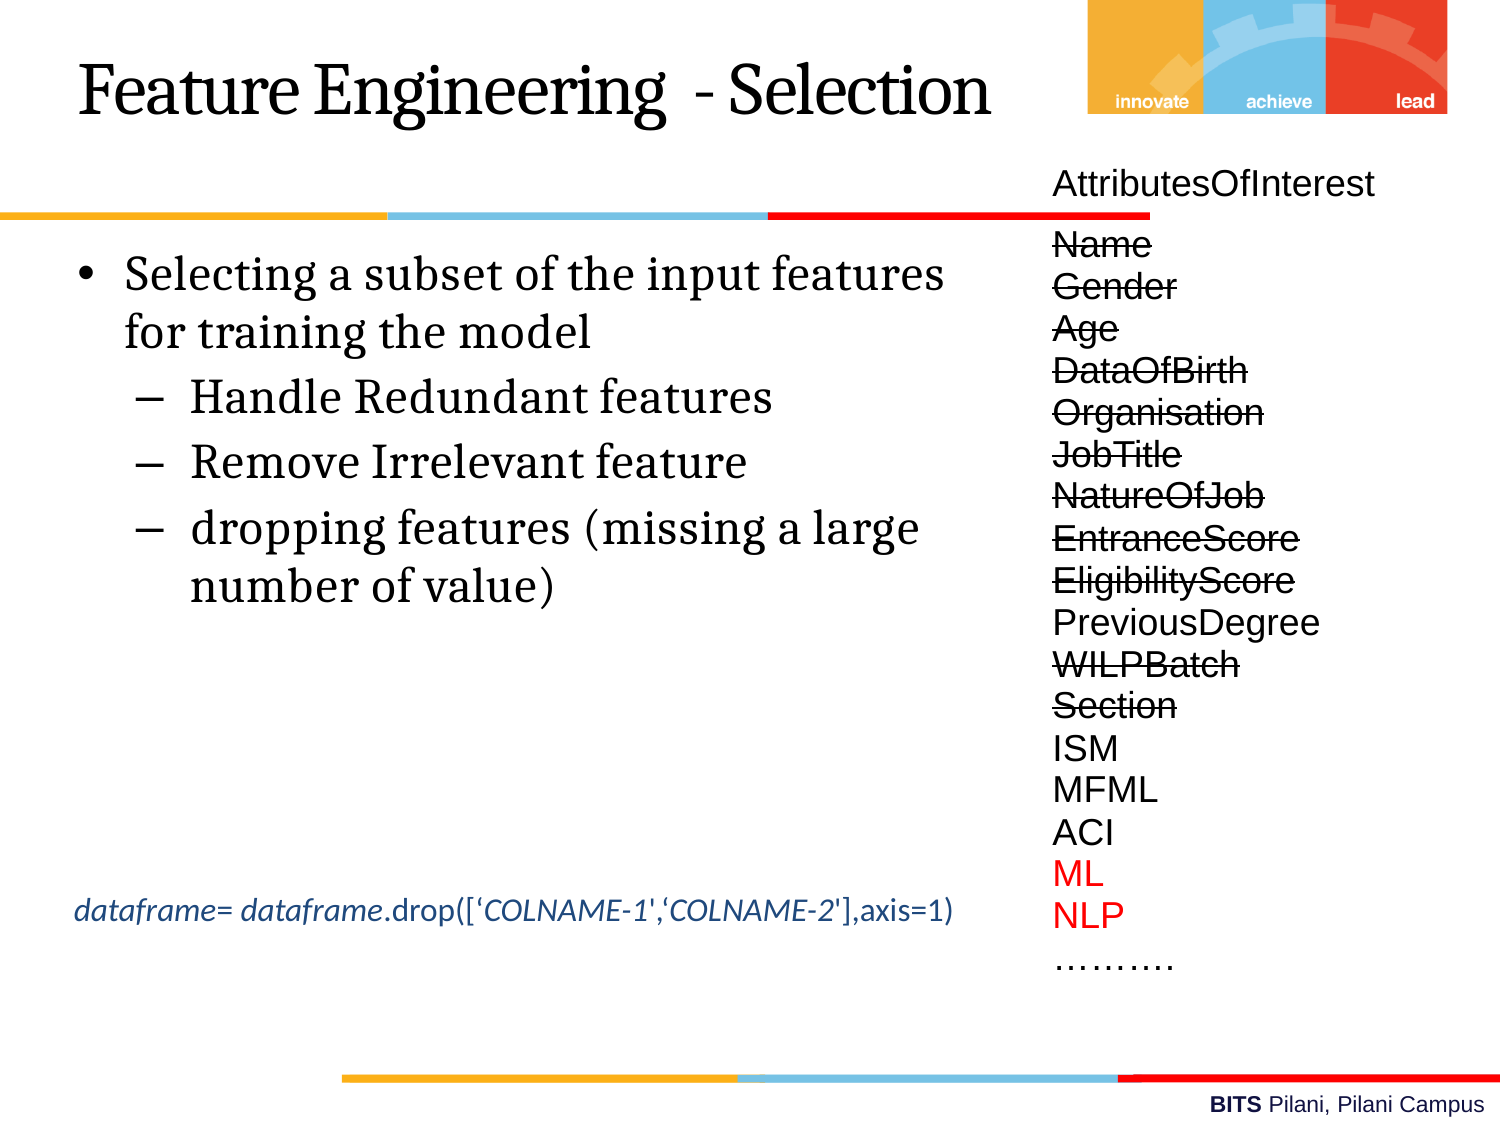

Feature Engineering  - Selection
| AttributesOfInterest |
| --- |
| Name Gender Age DataOfBirth Organisation JobTitle NatureOfJob EntranceScore EligibilityScore PreviousDegree WILPBatch Section ISM MFML ACI ML NLP ………. |
Selecting a subset of the input features for training the model
Handle Redundant features
Remove Irrelevant feature
dropping features (missing a large number of value)

dataframe= dataframe.drop([‘COLNAME-1',‘COLNAME-2'],axis=1)